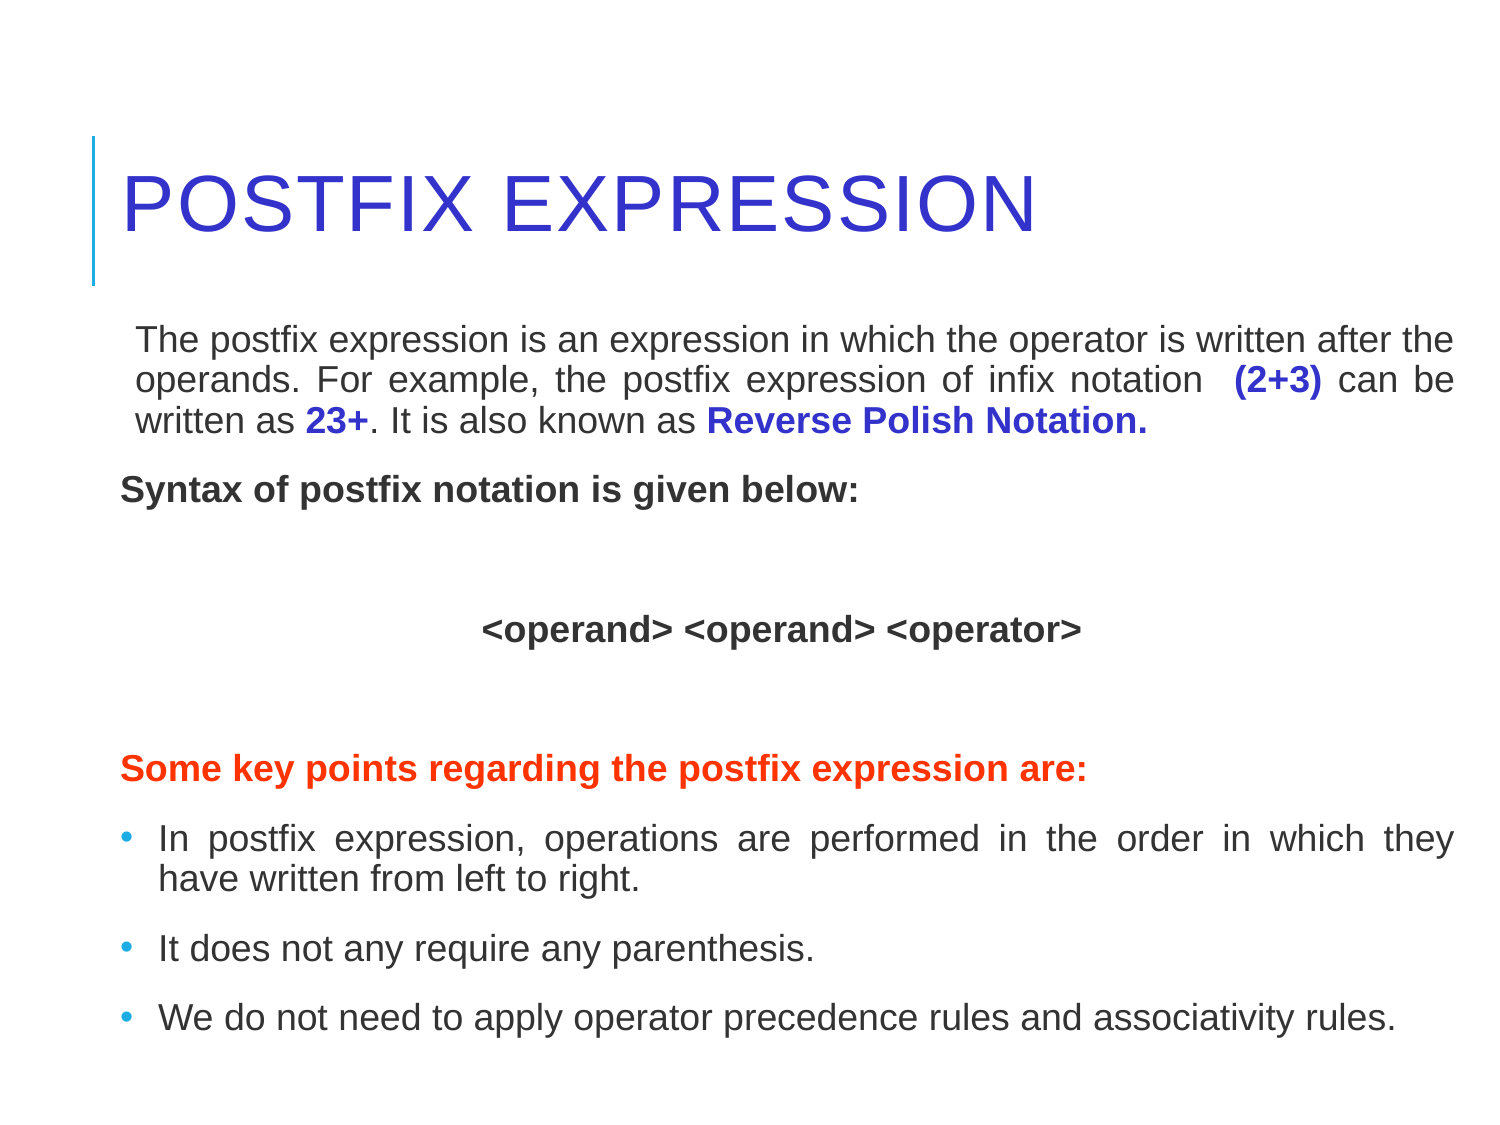

# Postfix Expression
The postfix expression is an expression in which the operator is written after the operands. For example, the postfix expression of infix notation  (2+3) can be written as 23+. It is also known as Reverse Polish Notation.
Syntax of postfix notation is given below:

<operand> <operand> <operator>

Some key points regarding the postfix expression are:
In postfix expression, operations are performed in the order in which they have written from left to right.
It does not any require any parenthesis.
We do not need to apply operator precedence rules and associativity rules.